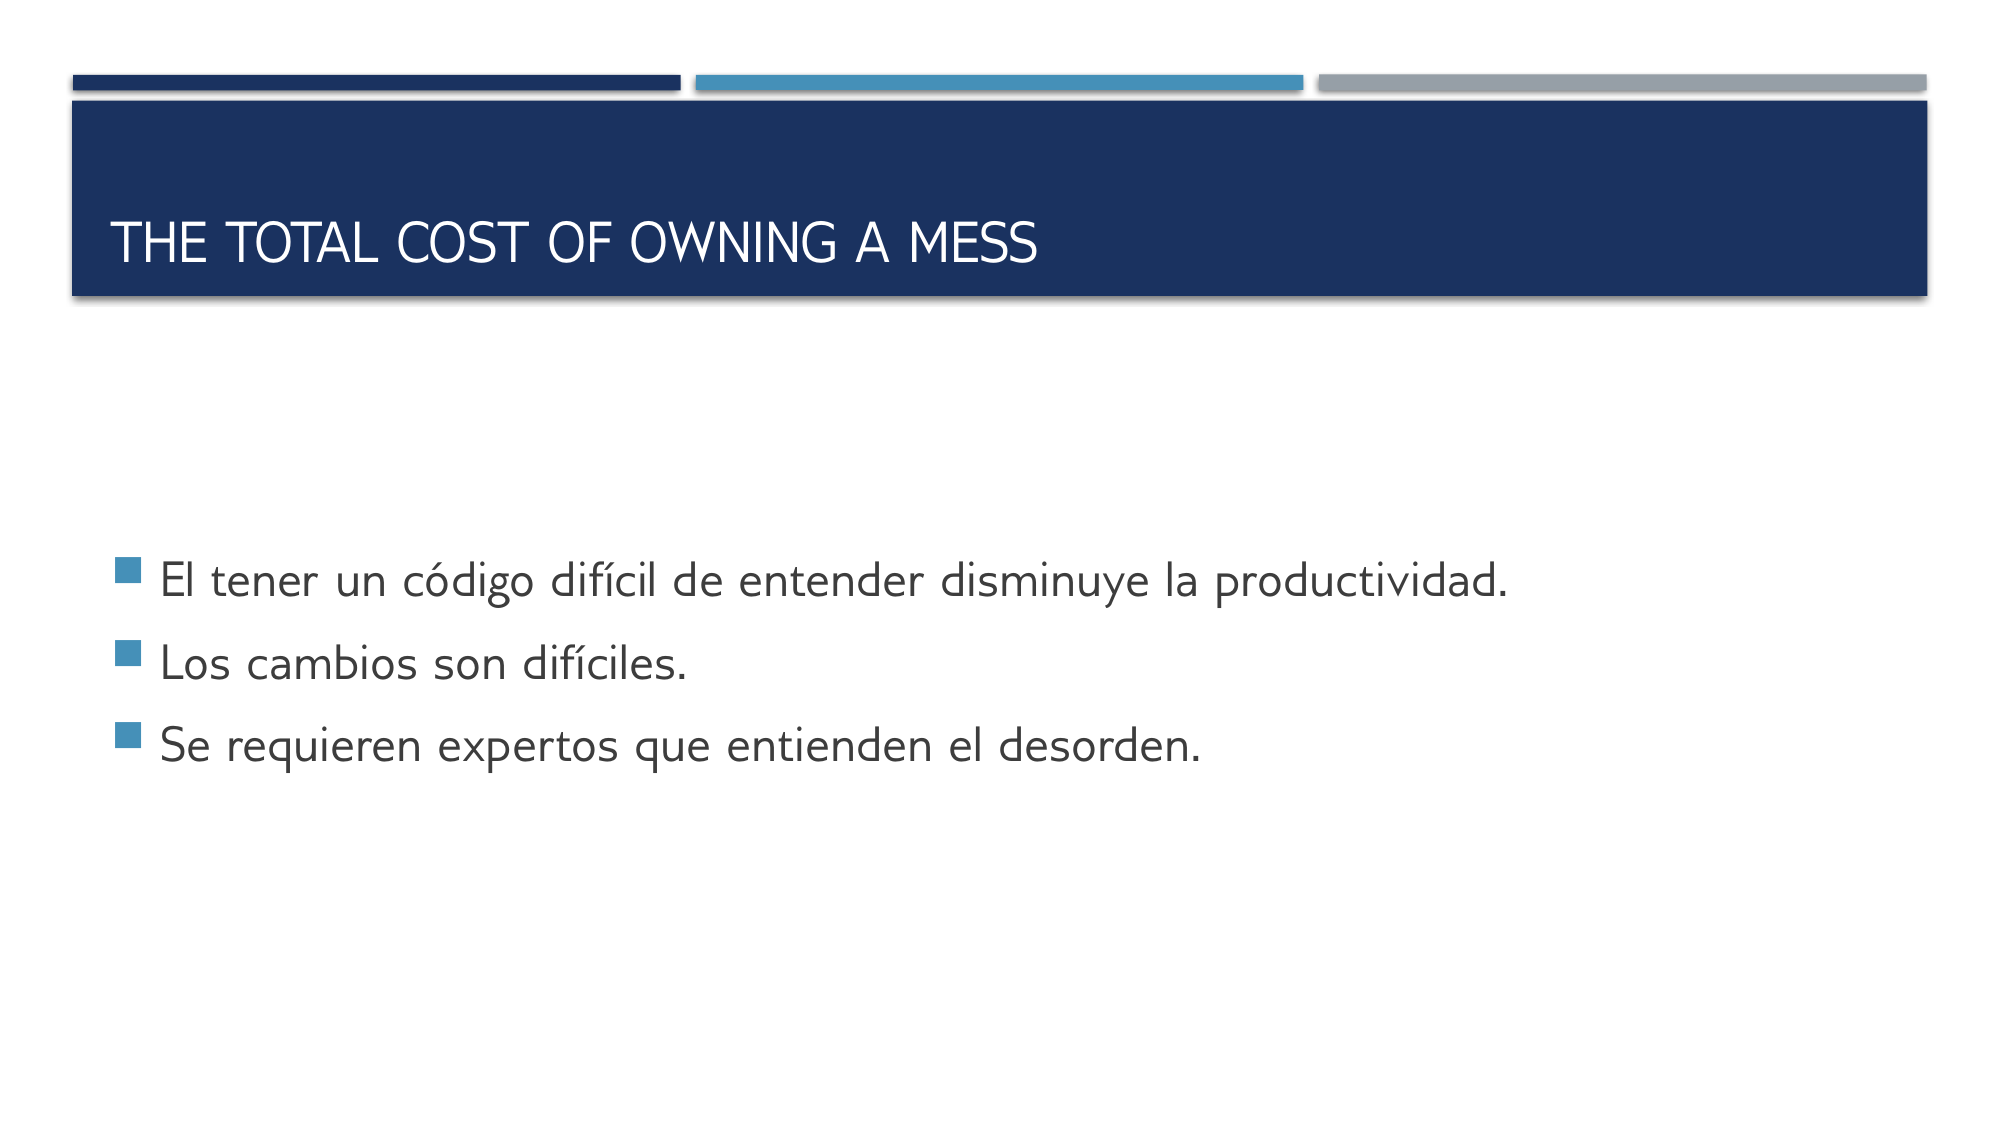

# The Total Cost of Owning a Mess
El tener un código difícil de entender disminuye la productividad.
Los cambios son difíciles.
Se requieren expertos que entienden el desorden.